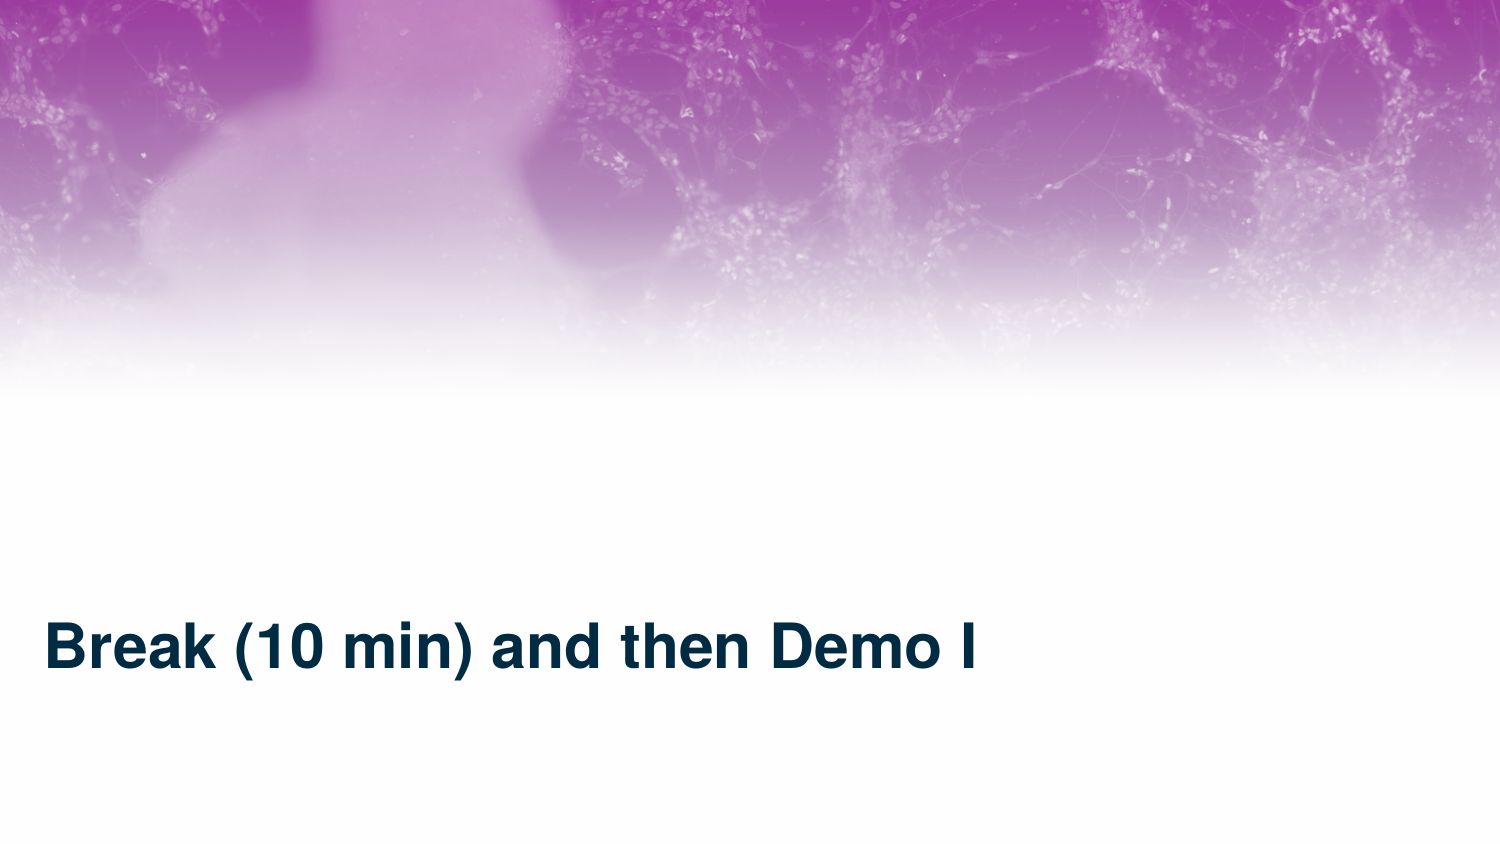

Break (10 min) and then Demo I